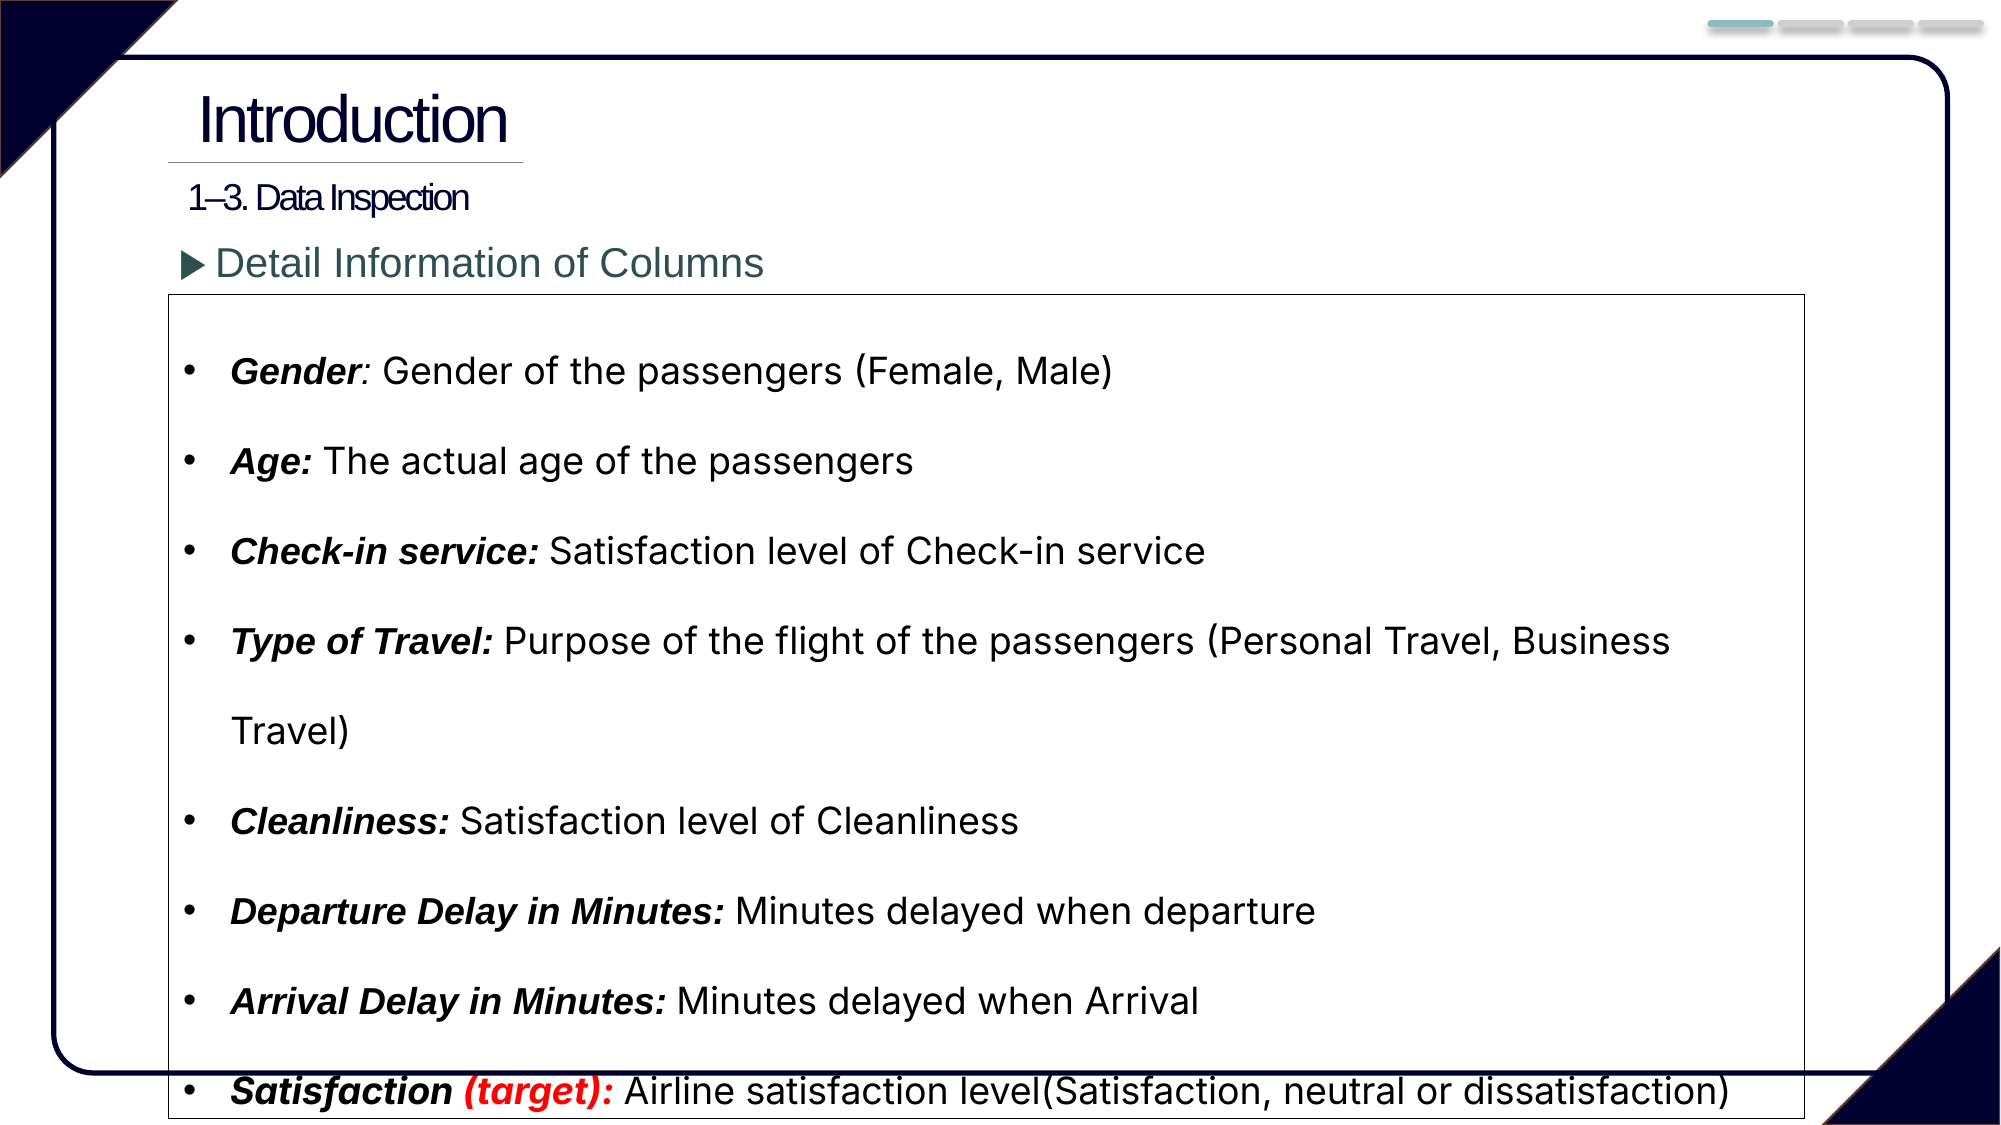

Introduction
1–3. Data Inspection
▶ Detail Information of Columns
Gender: Gender of the passengers (Female, Male)
Age: The actual age of the passengers
Check-in service: Satisfaction level of Check-in service
Type of Travel: Purpose of the flight of the passengers (Personal Travel, Business Travel)
Cleanliness: Satisfaction level of Cleanliness
Departure Delay in Minutes: Minutes delayed when departure
Arrival Delay in Minutes: Minutes delayed when Arrival
Satisfaction (target): Airline satisfaction level(Satisfaction, neutral or dissatisfaction)